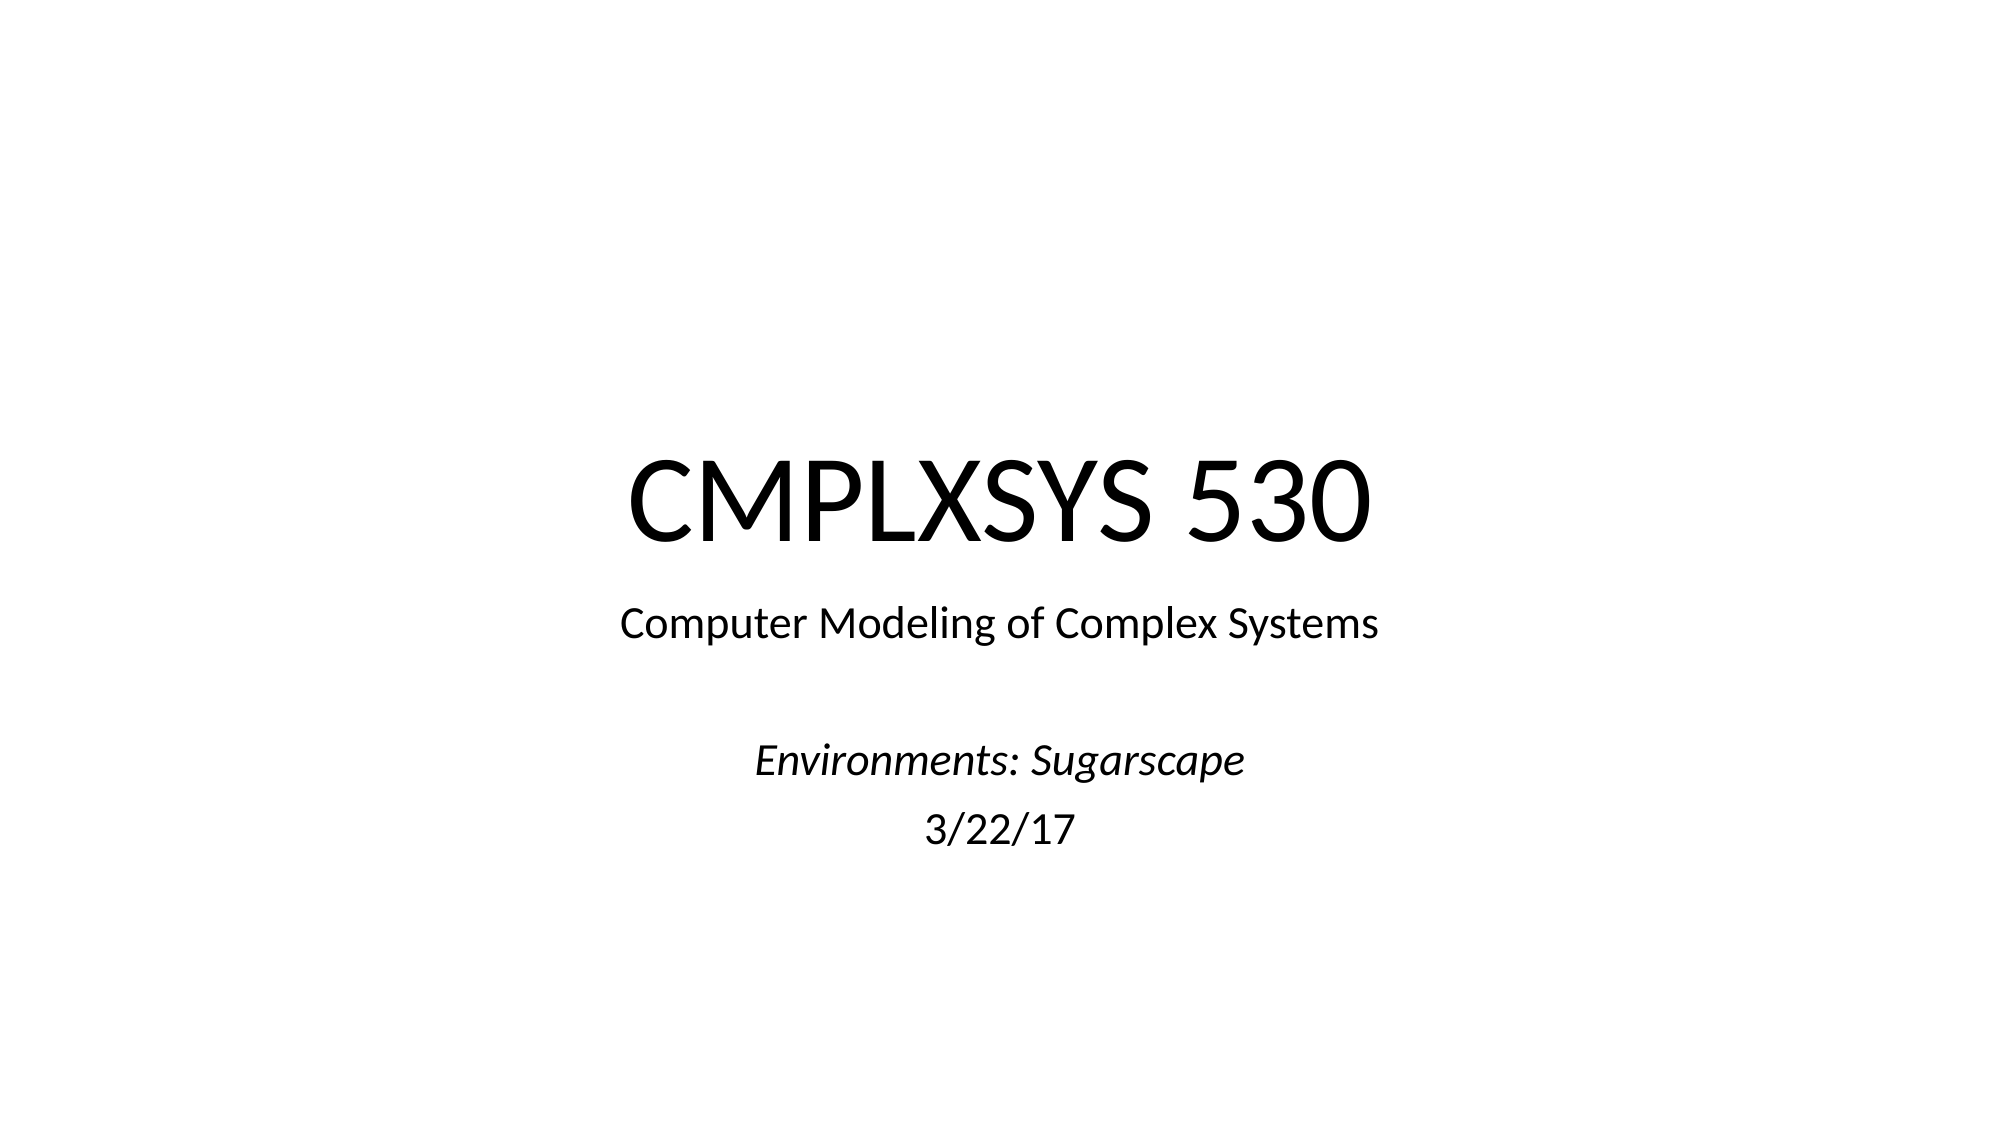

# CMPLXSYS 530
Computer Modeling of Complex Systems

Environments: Sugarscape
3/22/17